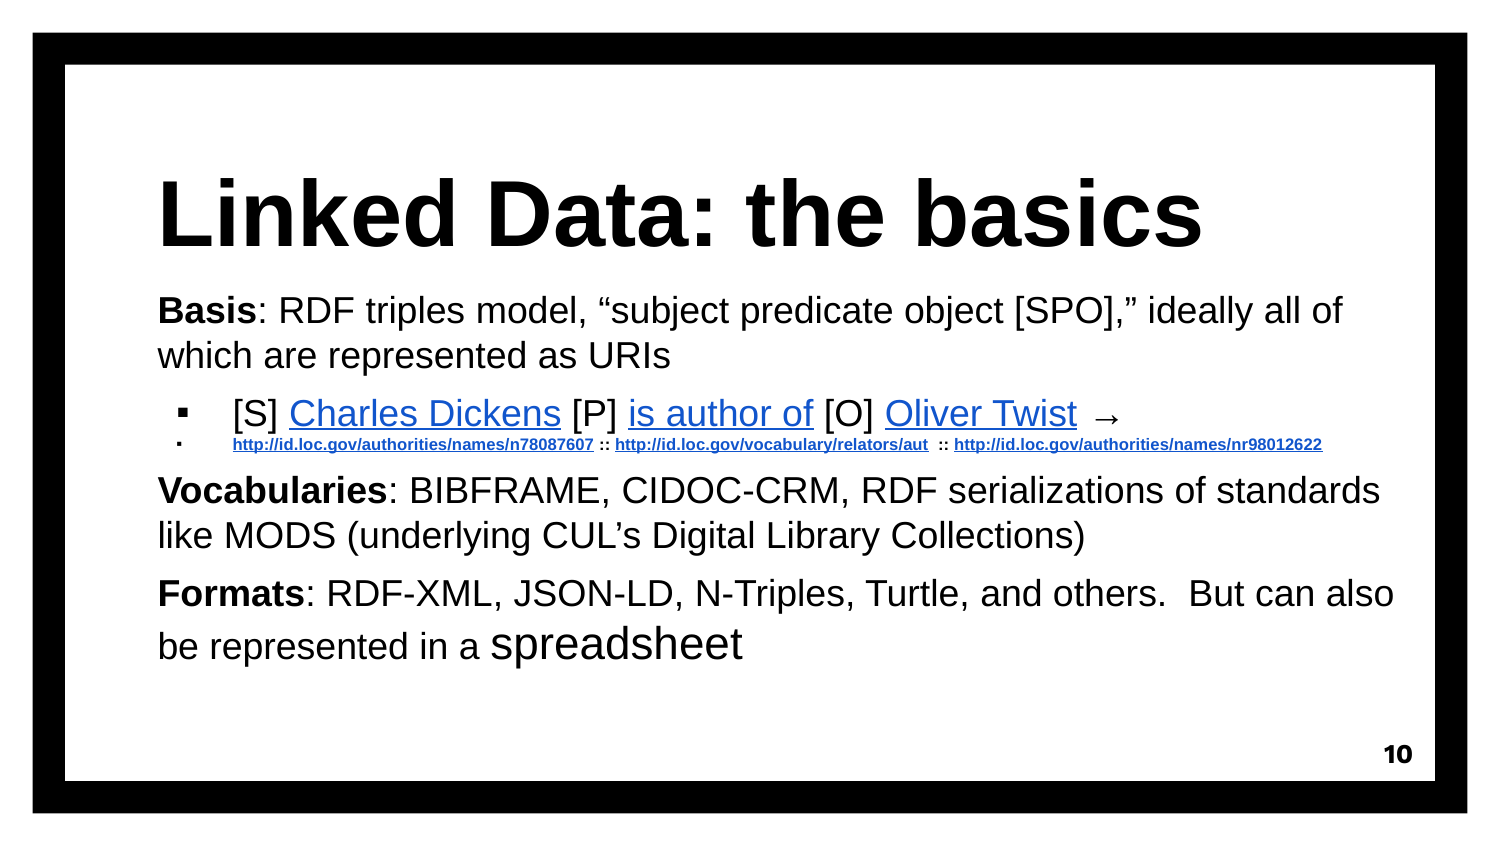

# Linked Data: the basics
Basis: RDF triples model, “subject predicate object [SPO],” ideally all of which are represented as URIs
[S] Charles Dickens [P] is author of [O] Oliver Twist →
http://id.loc.gov/authorities/names/n78087607 :: http://id.loc.gov/vocabulary/relators/aut  :: http://id.loc.gov/authorities/names/nr98012622
Vocabularies: BIBFRAME, CIDOC-CRM, RDF serializations of standards like MODS (underlying CUL’s Digital Library Collections)
Formats: RDF-XML, JSON-LD, N-Triples, Turtle, and others.  But can also be represented in a spreadsheet

10